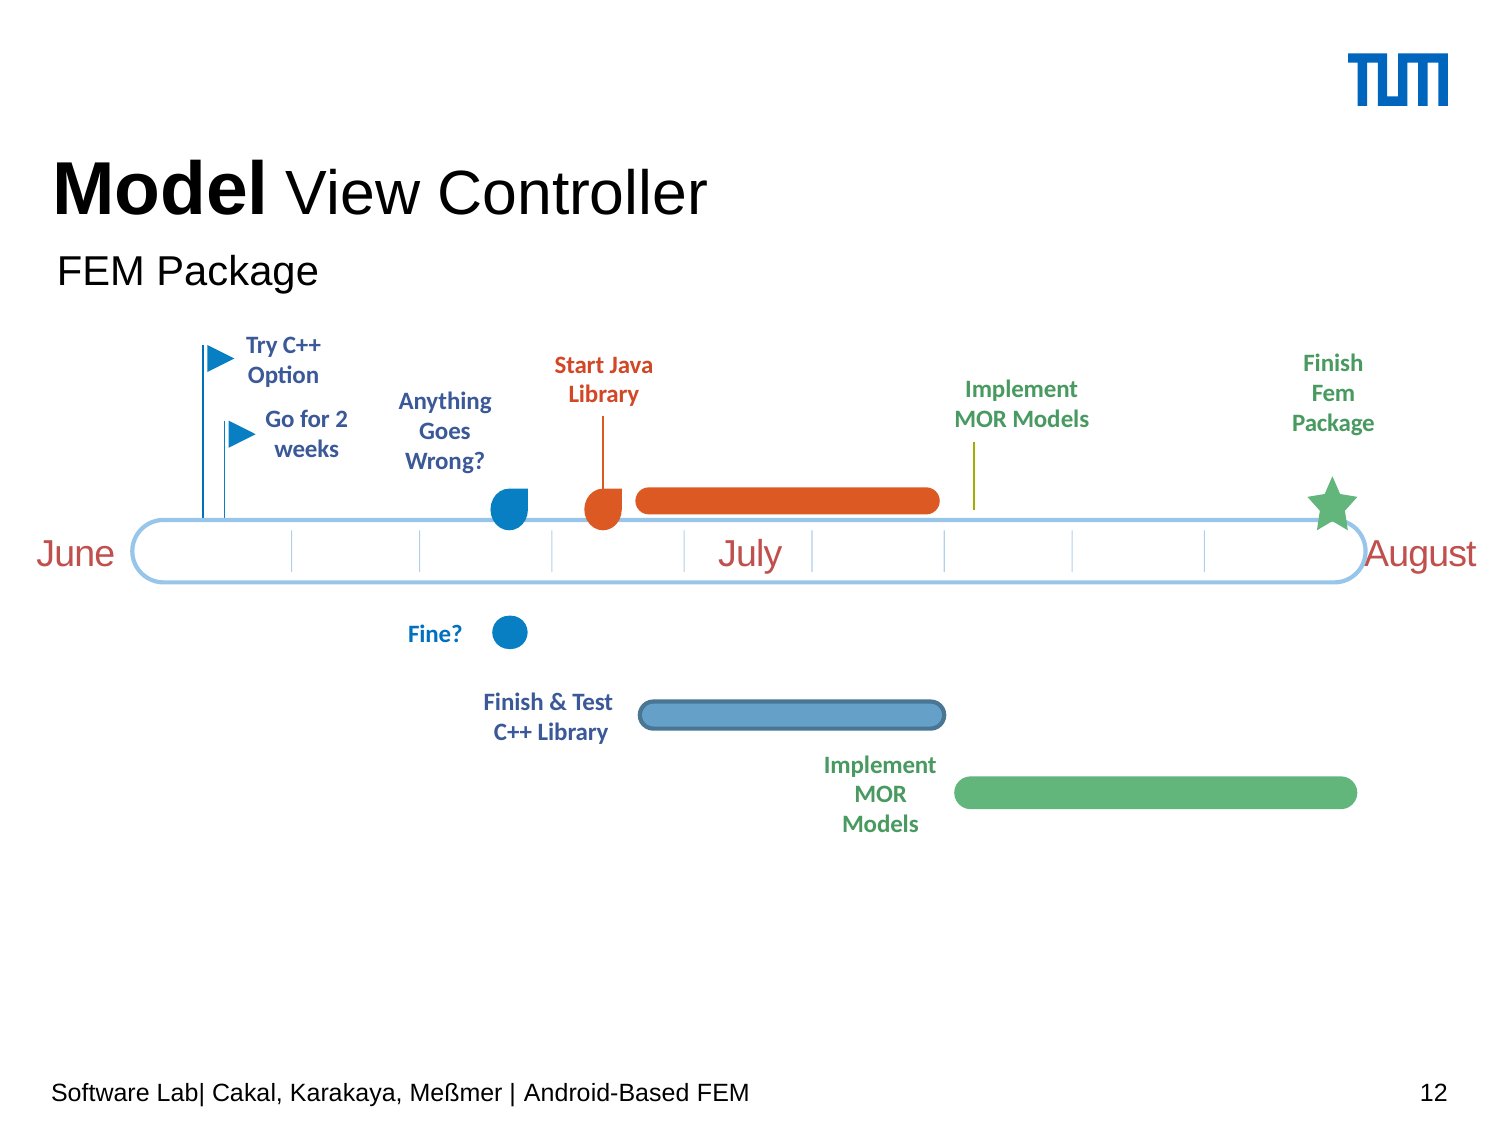

# Model View Controller
FEM Package
Try C++ Option

Finish Fem Package
Start Java Library
Implement MOR Models
Anything Goes Wrong?
Go for 2 weeks

June
July
August

Fine?
Finish & Test
C++ Library

Implement MOR Models

Software Lab| Cakal, Karakaya, Meßmer | Android-Based FEM
12